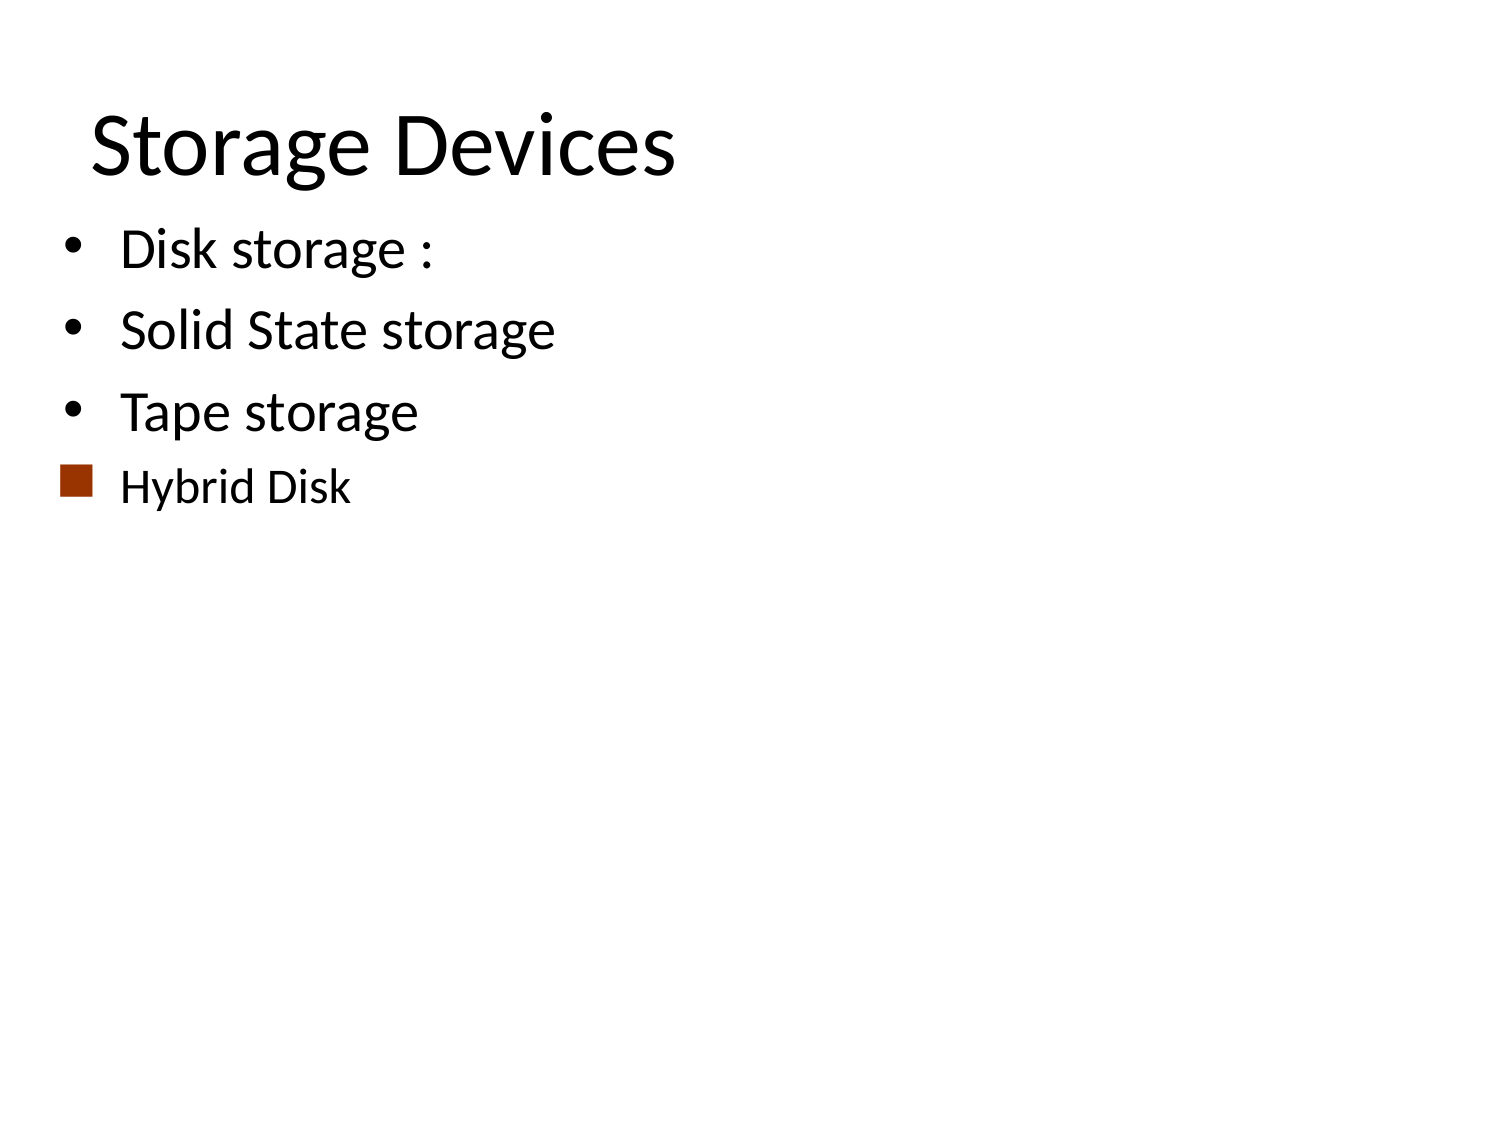

# Storage Devices
Disk storage :
Solid State storage
Tape storage
Hybrid Disk